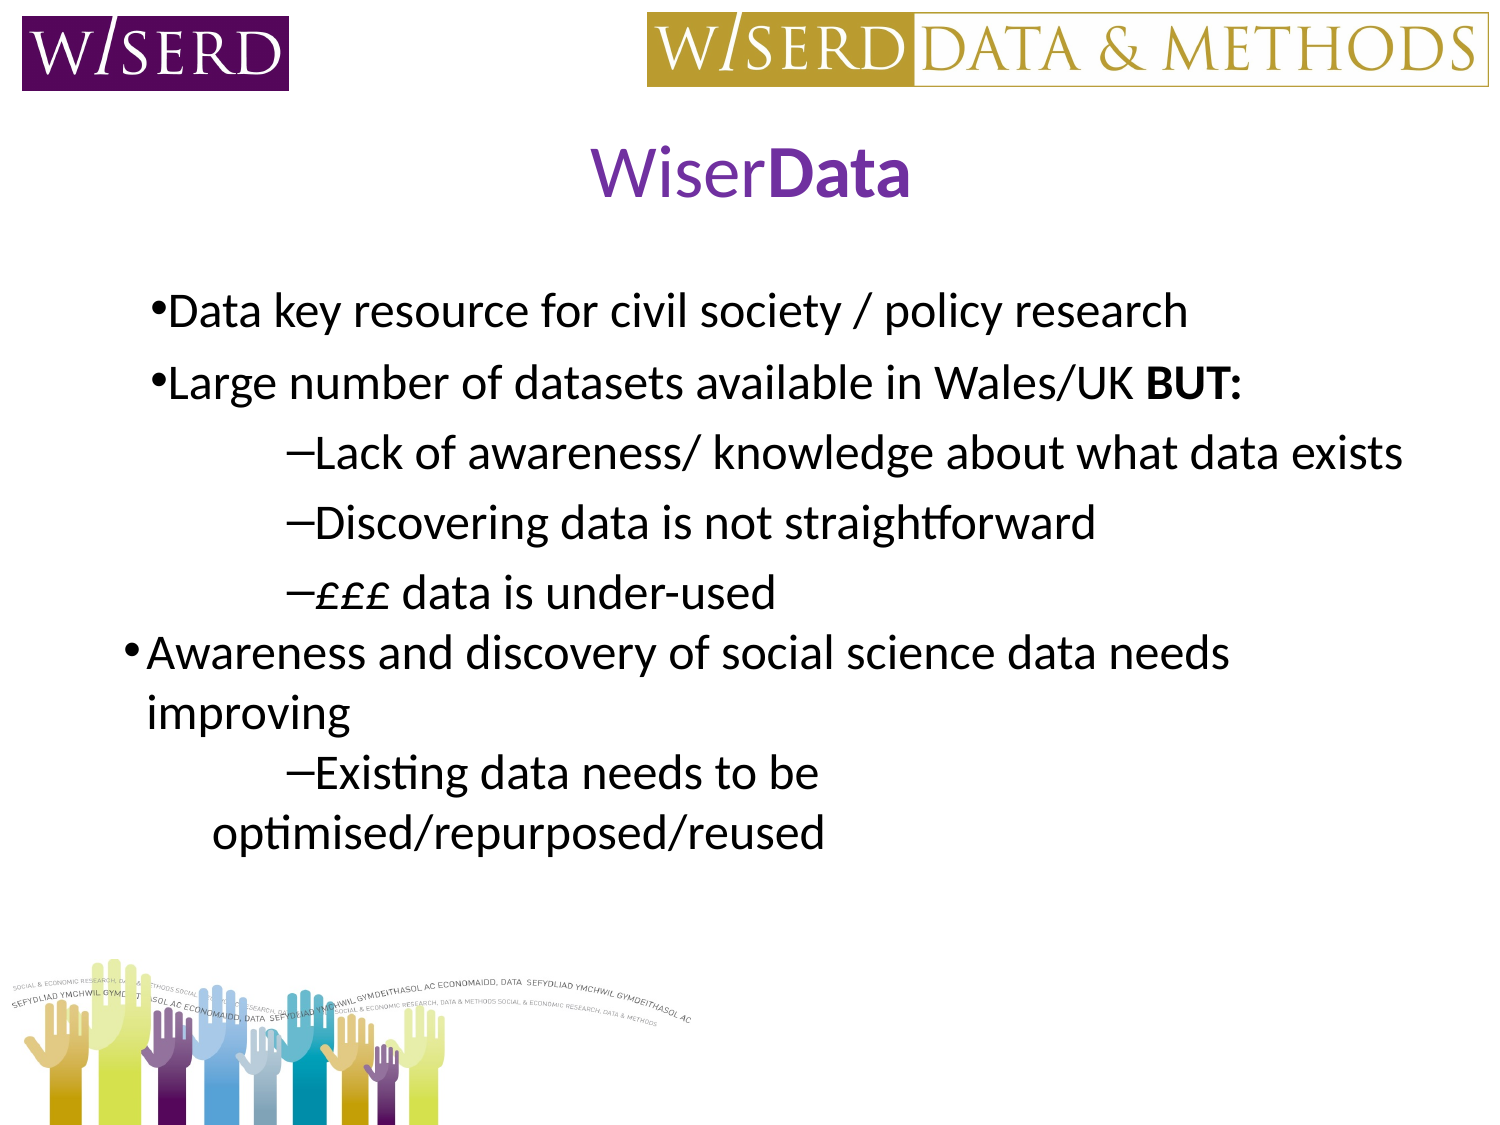

# WiserData
Data key resource for civil society / policy research
Large number of datasets available in Wales/UK BUT:
Lack of awareness/ knowledge about what data exists
Discovering data is not straightforward
£££ data is under-used
Awareness and discovery of social science data needs improving
Existing data needs to be optimised/repurposed/reused